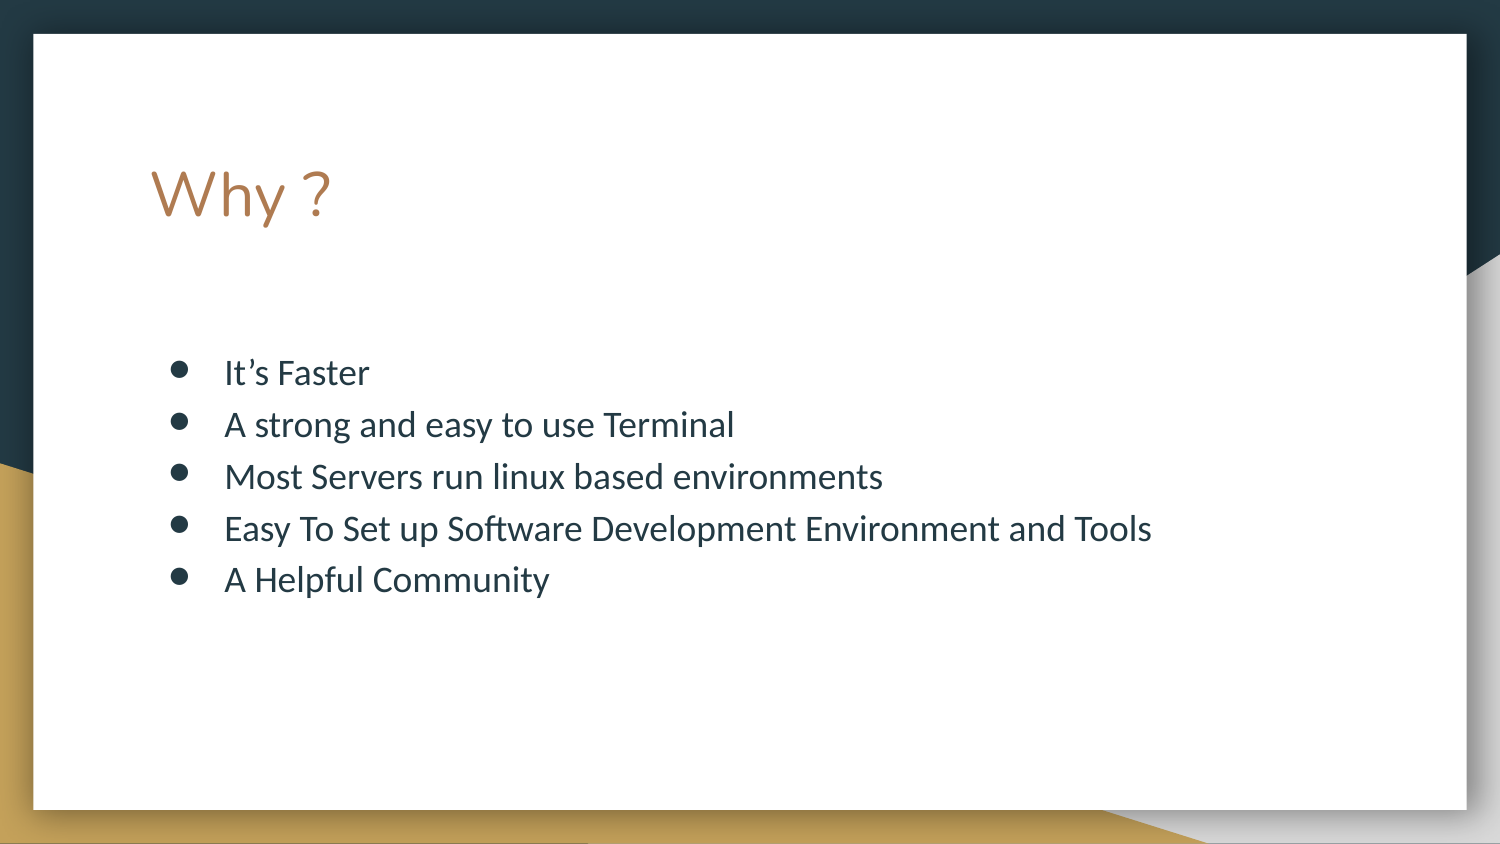

# Why ?
It’s Faster
A strong and easy to use Terminal
Most Servers run linux based environments
Easy To Set up Software Development Environment and Tools
A Helpful Community